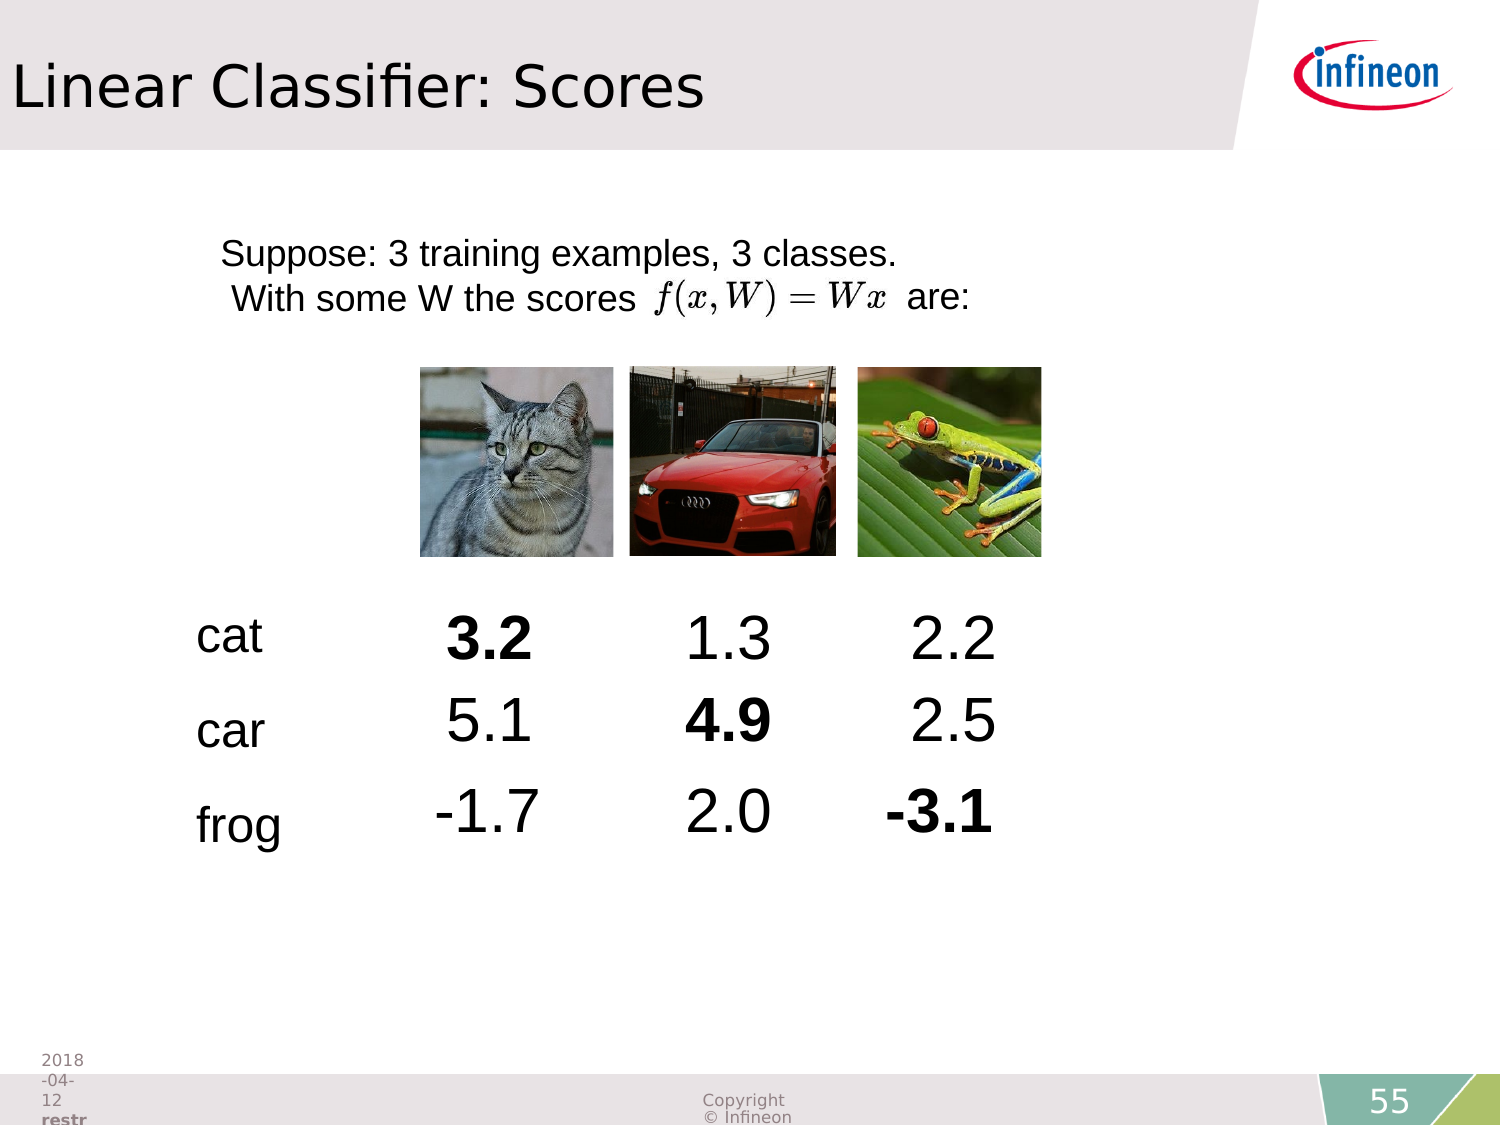

Linear Classifier: Scores
# Suppose: 3 training examples, 3 classes.  With some W the scores
are:

cat  car  frog
| 3.2 | 1.3 | 2.2 |
| --- | --- | --- |
| 5.1 | 4.9 | 2.5 |
| -1.7 | 2.0 | -3.1 |
Fei-Fei Li & Justin Johnson & Serena Yeung
2018-04-12   restricted
Copyright © Infineon Technologies AG 2018. All rights reserved.
55